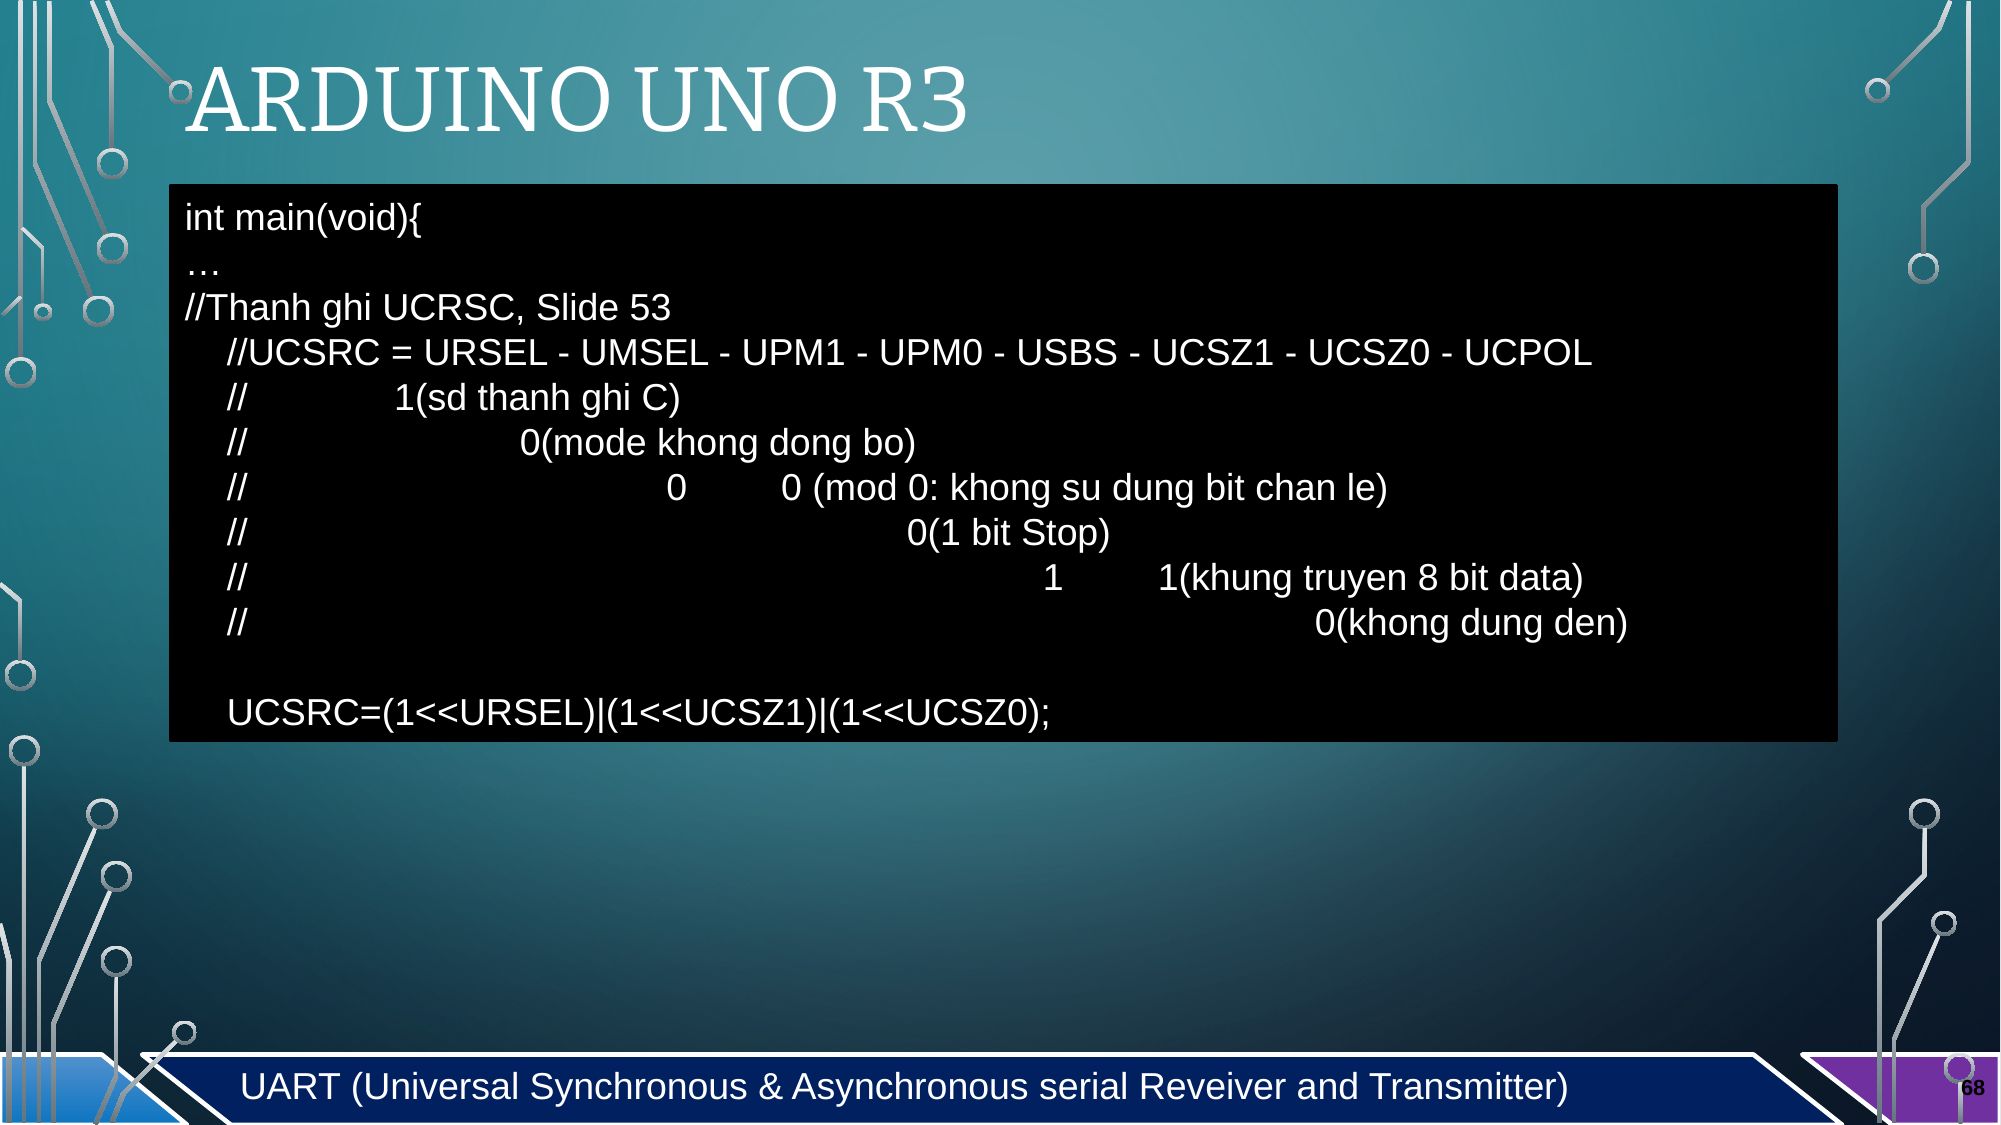

# Arduino Uno r3
int main(void){
…
//Thanh ghi UCRSC, Slide 53
    //UCSRC = URSEL - UMSEL - UPM1 - UPM0 - USBS - UCSZ1 - UCSZ0 - UCPOL
    //              1(sd thanh ghi C)
    //                          0(mode khong dong bo)
    //                                        0         0 (mod 0: khong su dung bit chan le)
    //                                                               0(1 bit Stop)
    //                                                                            1         1(khung truyen 8 bit data)
    //                                                                                                      0(khong dung den)
    UCSRC=(1<<URSEL)|(1<<UCSZ1)|(1<<UCSZ0);
UART (Universal Synchronous & Asynchronous serial Reveiver and Transmitter)